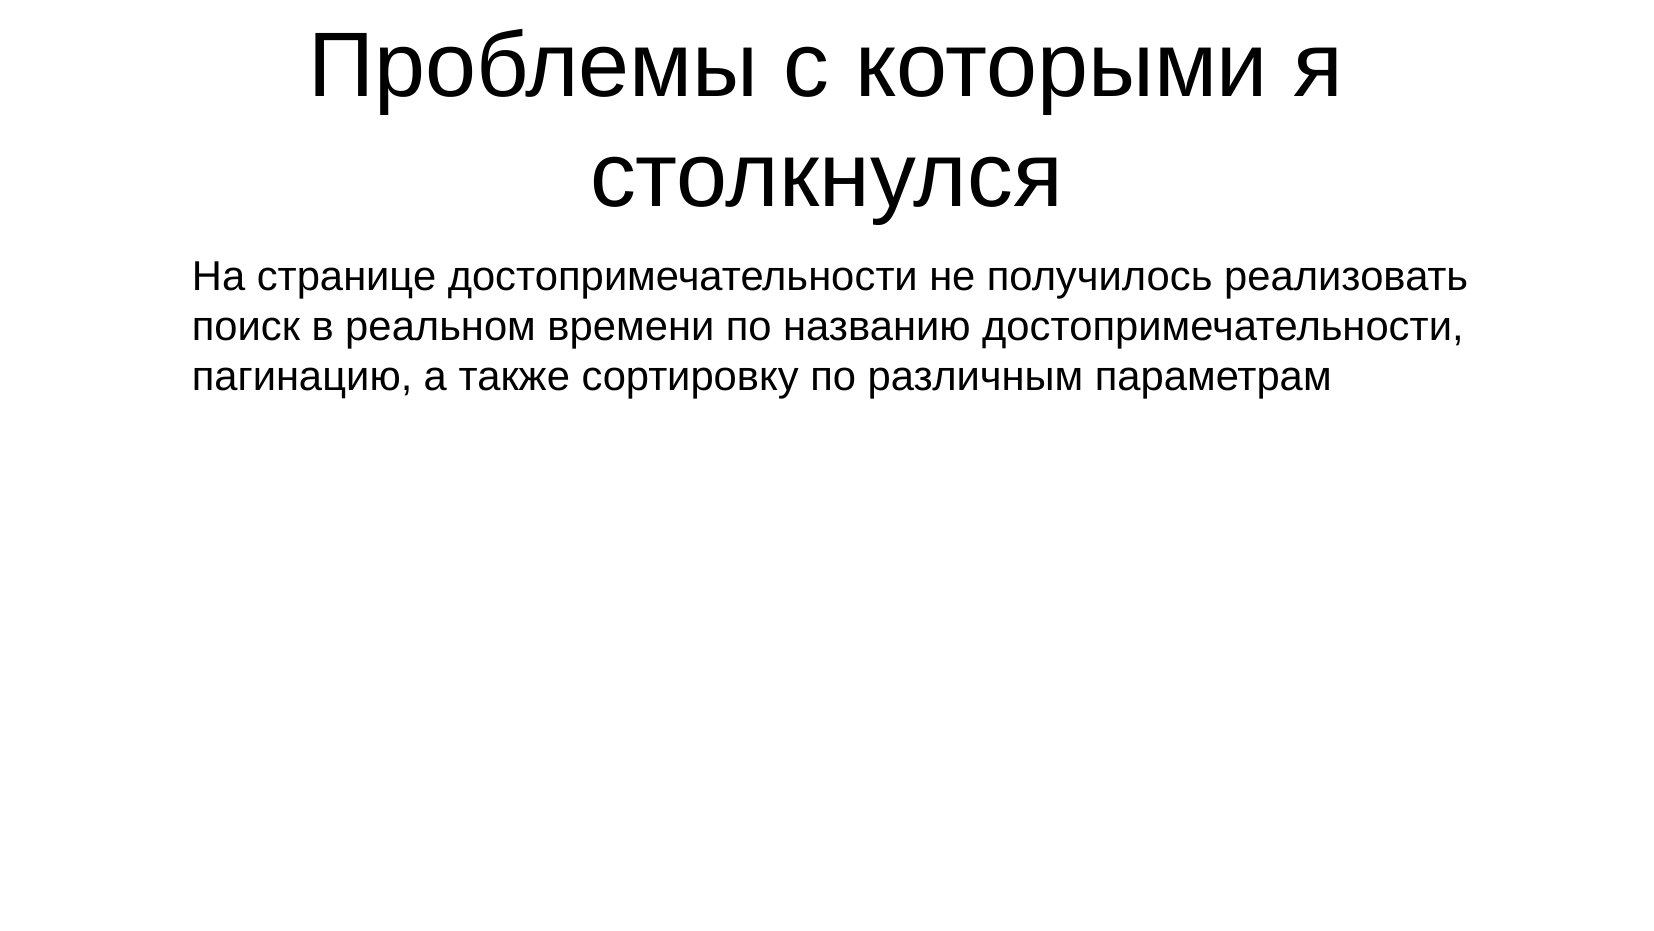

# Проблемы с которыми я столкнулся
На странице достопримечательности не получилось реализовать поиск в реальном времени по названию достопримечательности, пагинацию, а также сортировку по различным параметрам